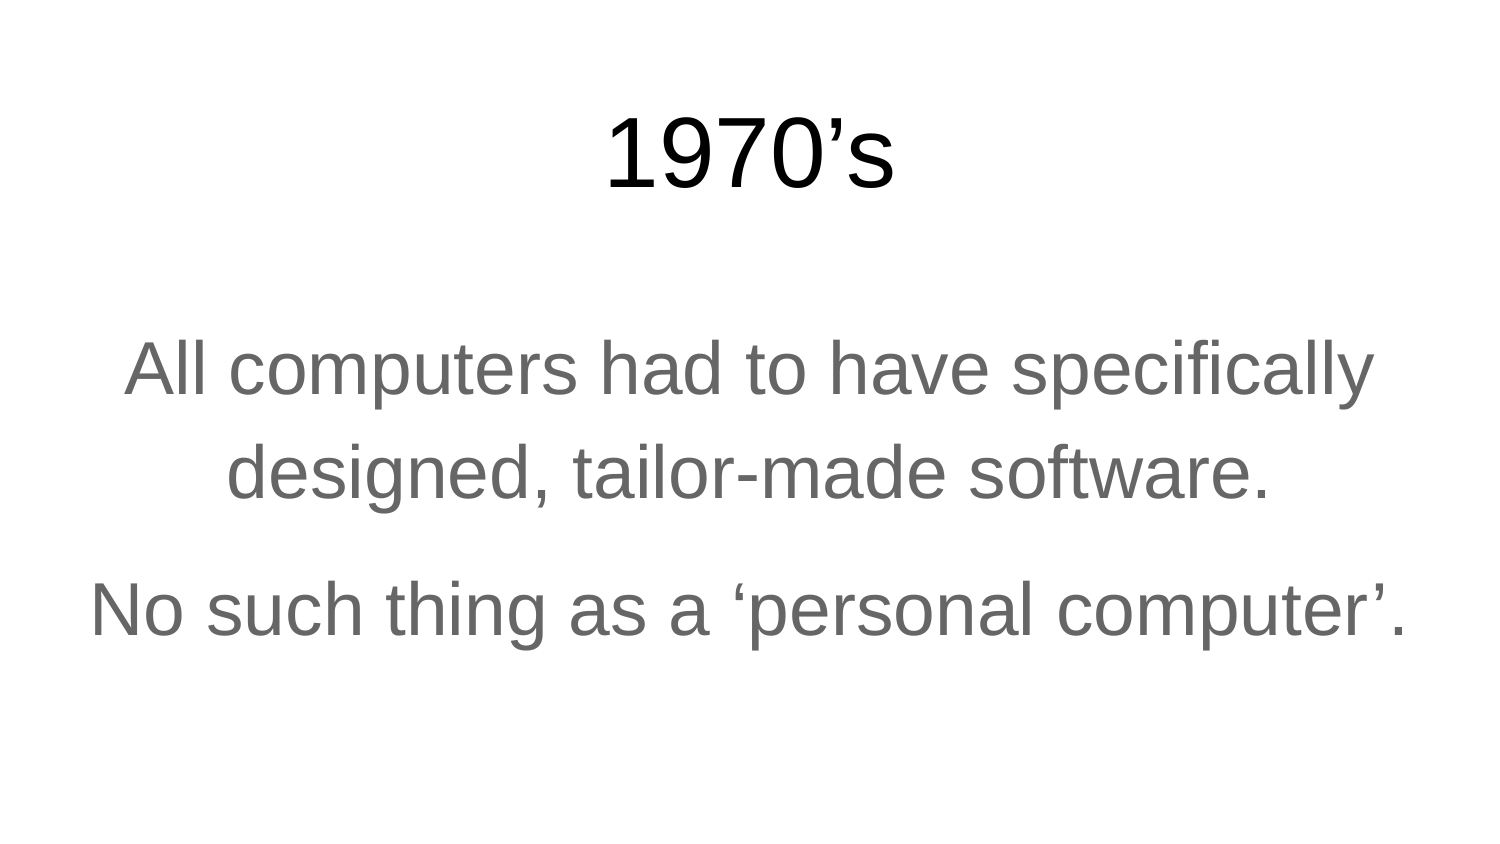

# 1970’s
All computers had to have specifically designed, tailor-made software.
No such thing as a ‘personal computer’.